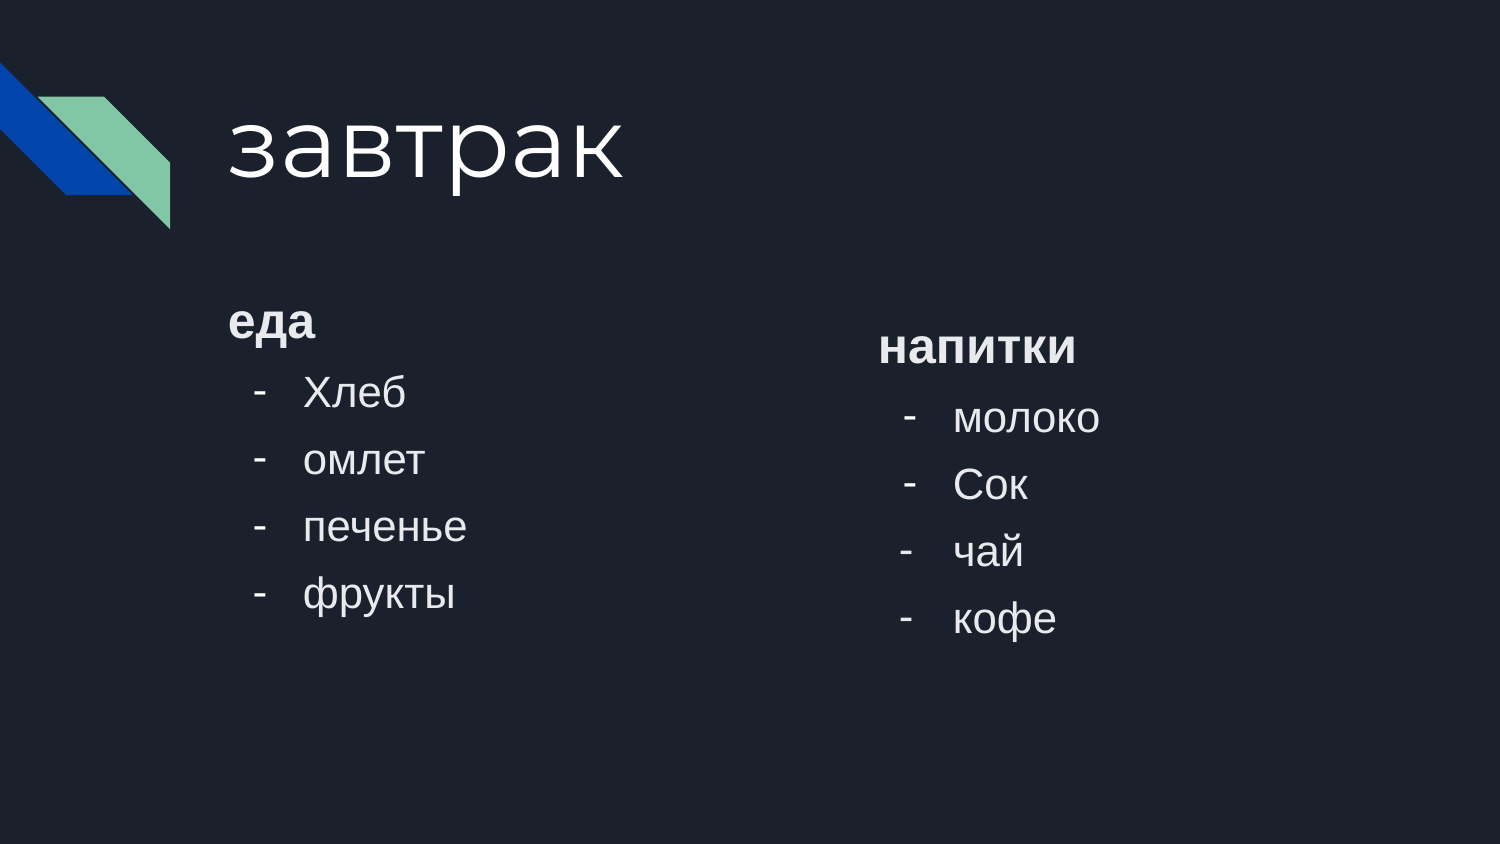

# завтрак
еда
Хлеб
омлет
печенье
фрукты

напитки
молоко
Сок
чай
кофе